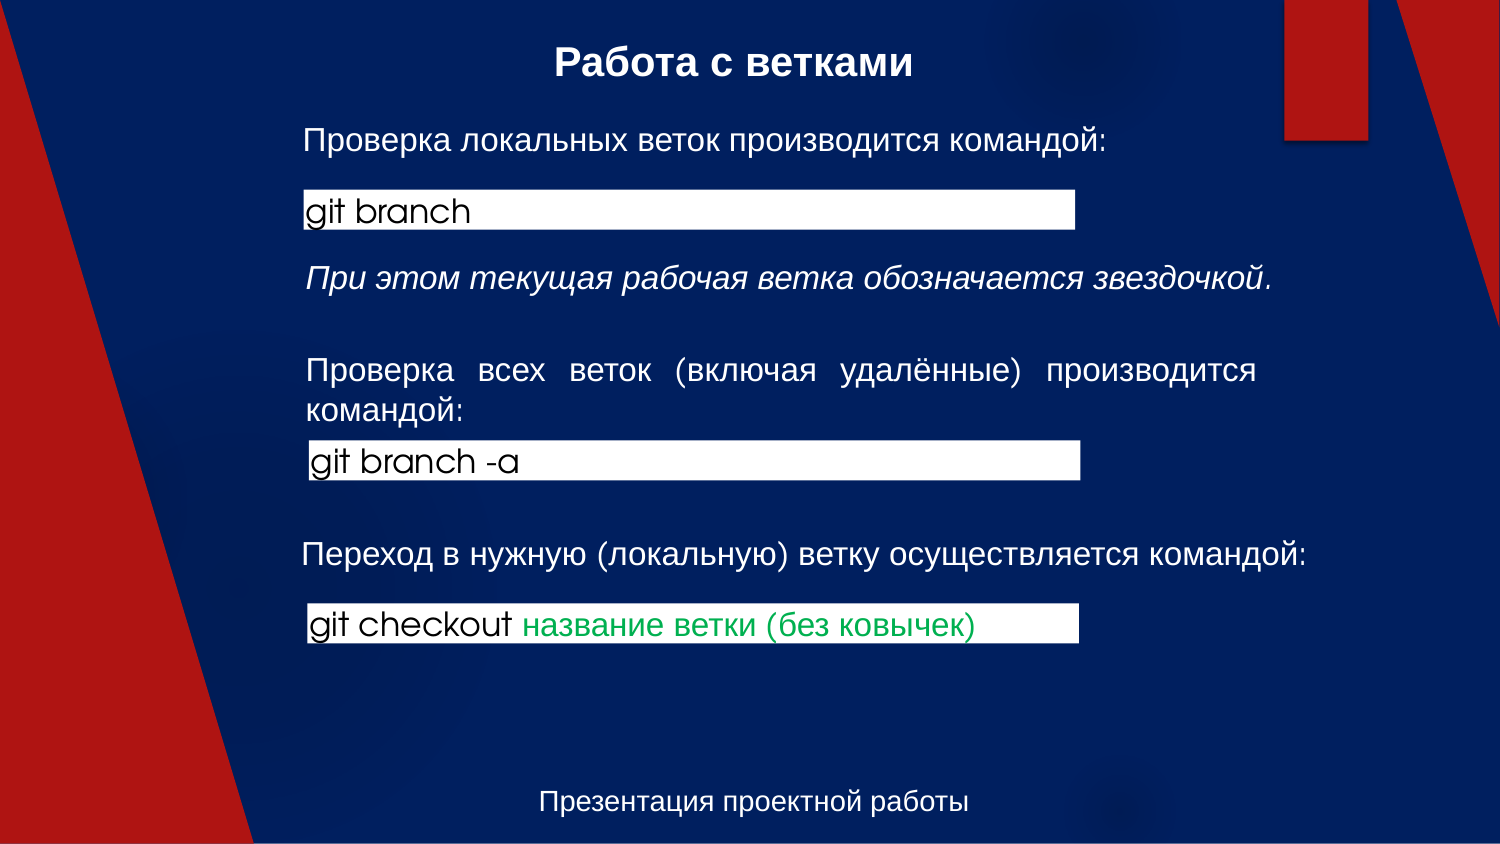

# Работа с ветками
Проверка локальных веток производится командой:
git branch
При этом текущая рабочая ветка обозначается звездочкой.

Проверка всех веток (включая удалённые) производится командой:

git branch -a
Переход в нужную (локальную) ветку осуществляется командой:
git checkout название ветки (без ковычек)

Презентация проектной работы